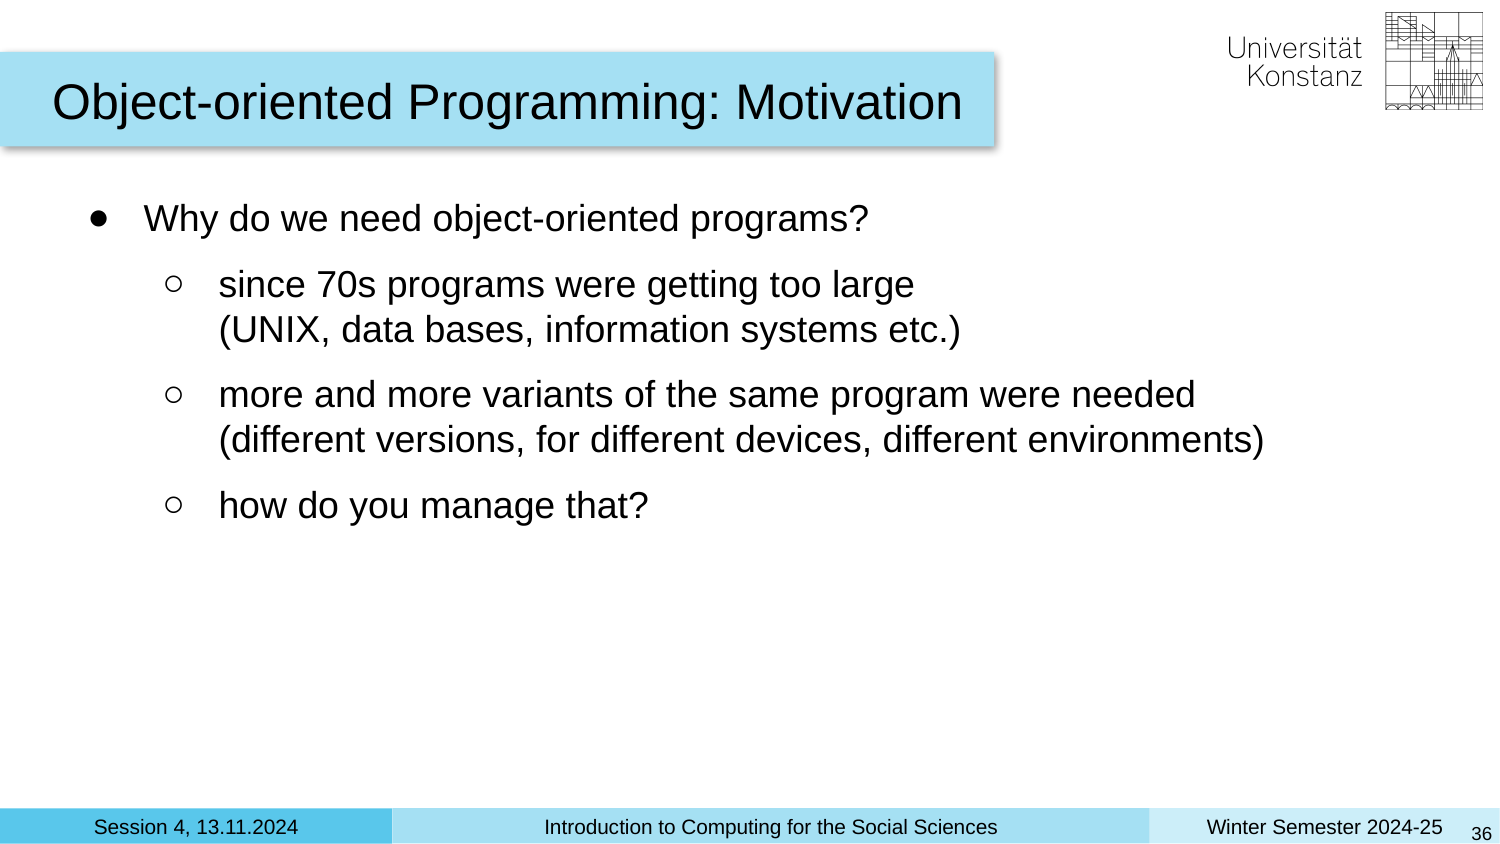

Object-oriented Programming: Motivation
Why do we need object-oriented programs?
since 70s programs were getting too large
(UNIX, data bases, information systems etc.)
more and more variants of the same program were needed
(different versions, for different devices, different environments)
how do you manage that?
36